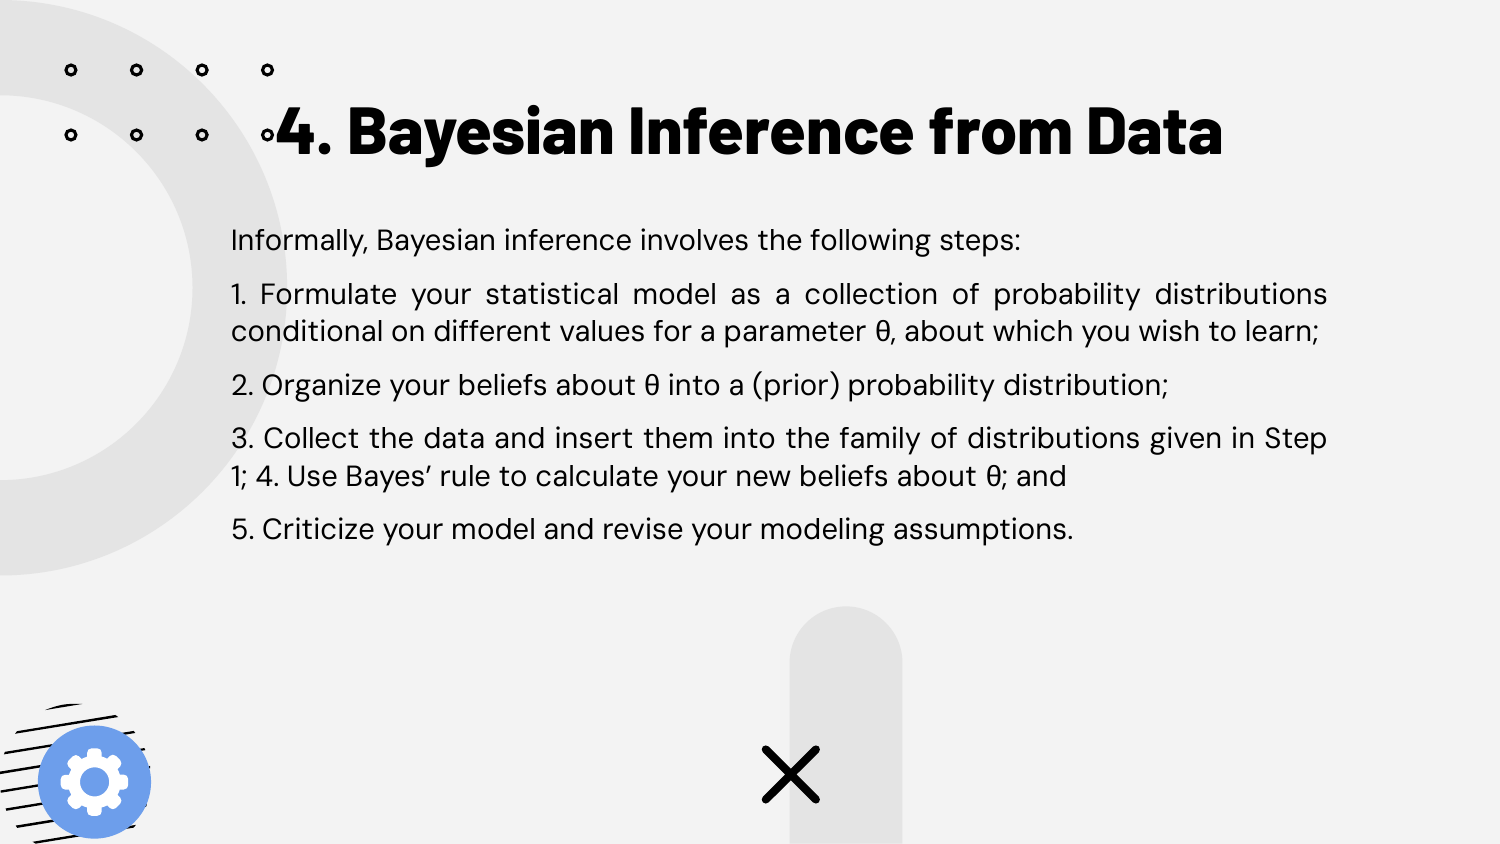

# 4. Bayesian Inference from Data
Informally, Bayesian inference involves the following steps:
1. Formulate your statistical model as a collection of probability distributions conditional on different values for a parameter θ, about which you wish to learn;
2. Organize your beliefs about θ into a (prior) probability distribution;
3. Collect the data and insert them into the family of distributions given in Step 1; 4. Use Bayes’ rule to calculate your new beliefs about θ; and
5. Criticize your model and revise your modeling assumptions.